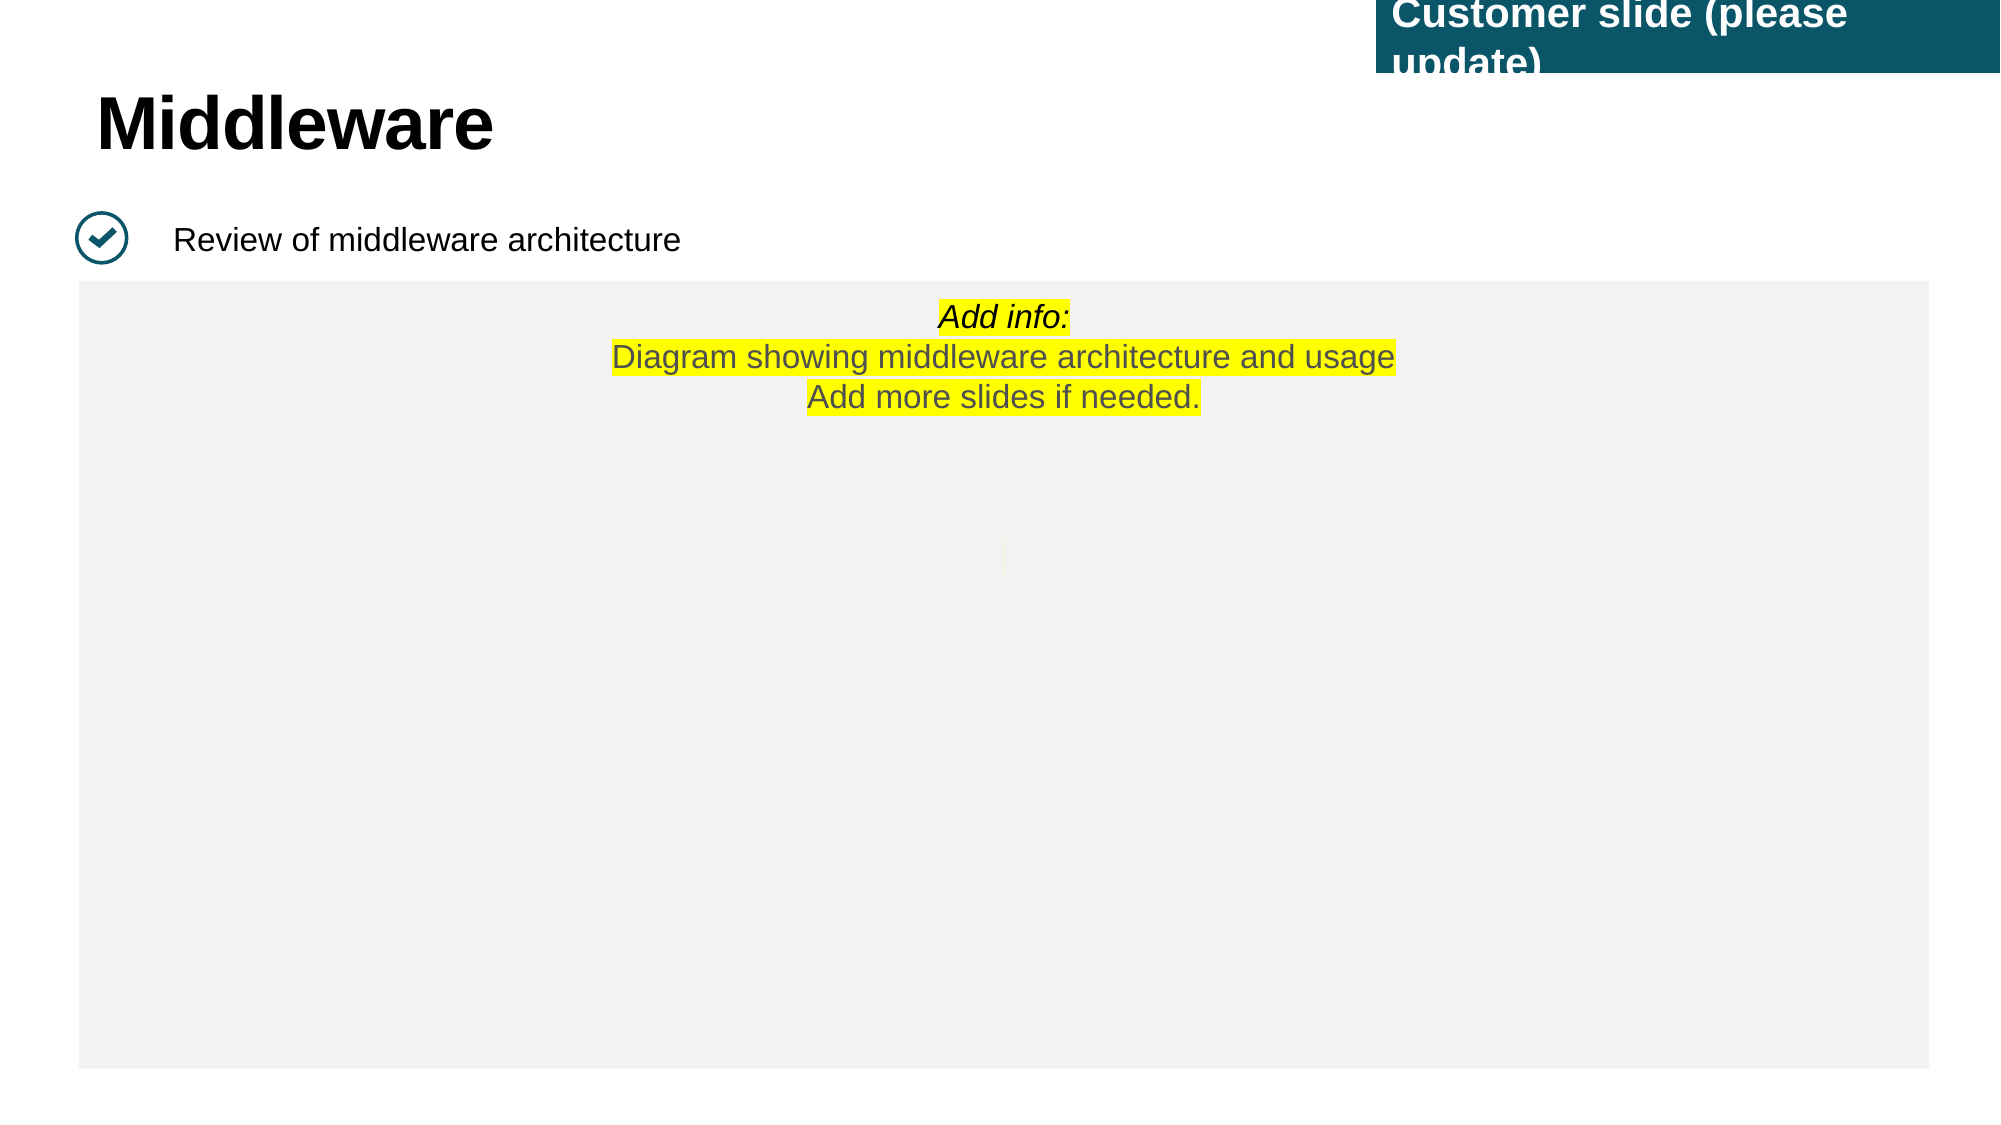

Customer slide (please update)
# Middleware
Review of middleware architecture

Add info:
Diagram showing middleware architecture and usage
Add more slides if needed.​

​